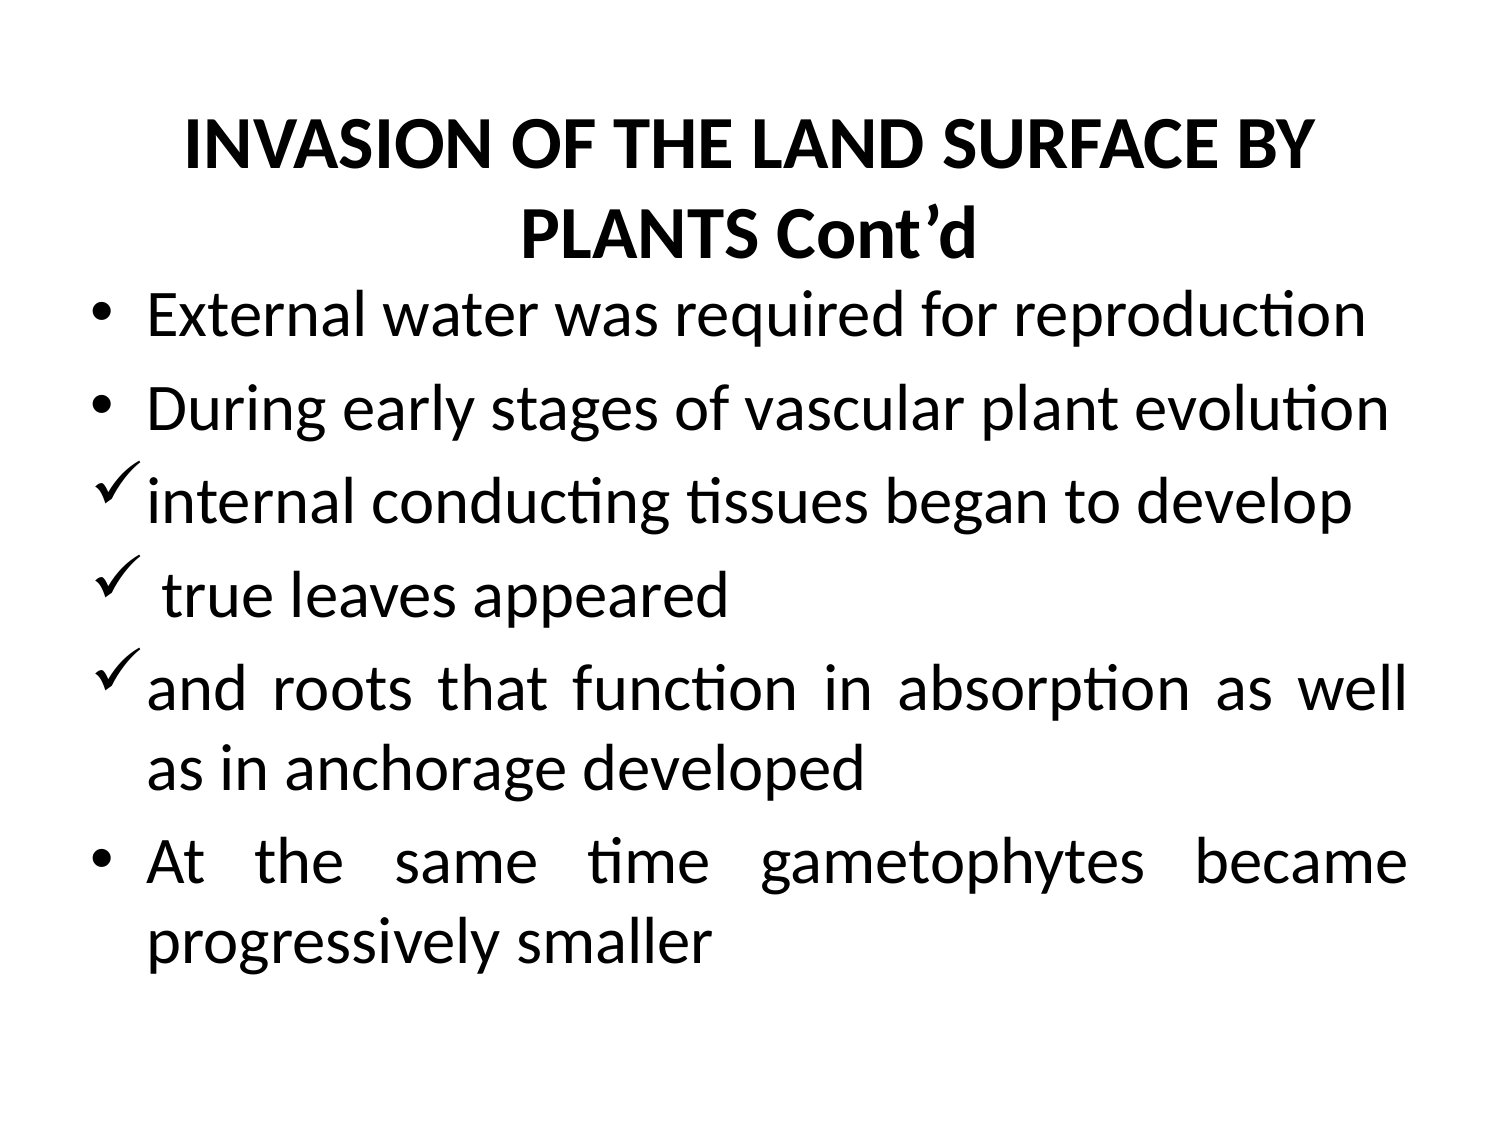

# INVASION OF THE LAND SURFACE BY PLANTS Cont’d
External water was required for reproduction
During early stages of vascular plant evolution
internal conducting tissues began to develop
 true leaves appeared
and roots that function in absorption as well as in anchorage developed
At the same time gametophytes became progressively smaller